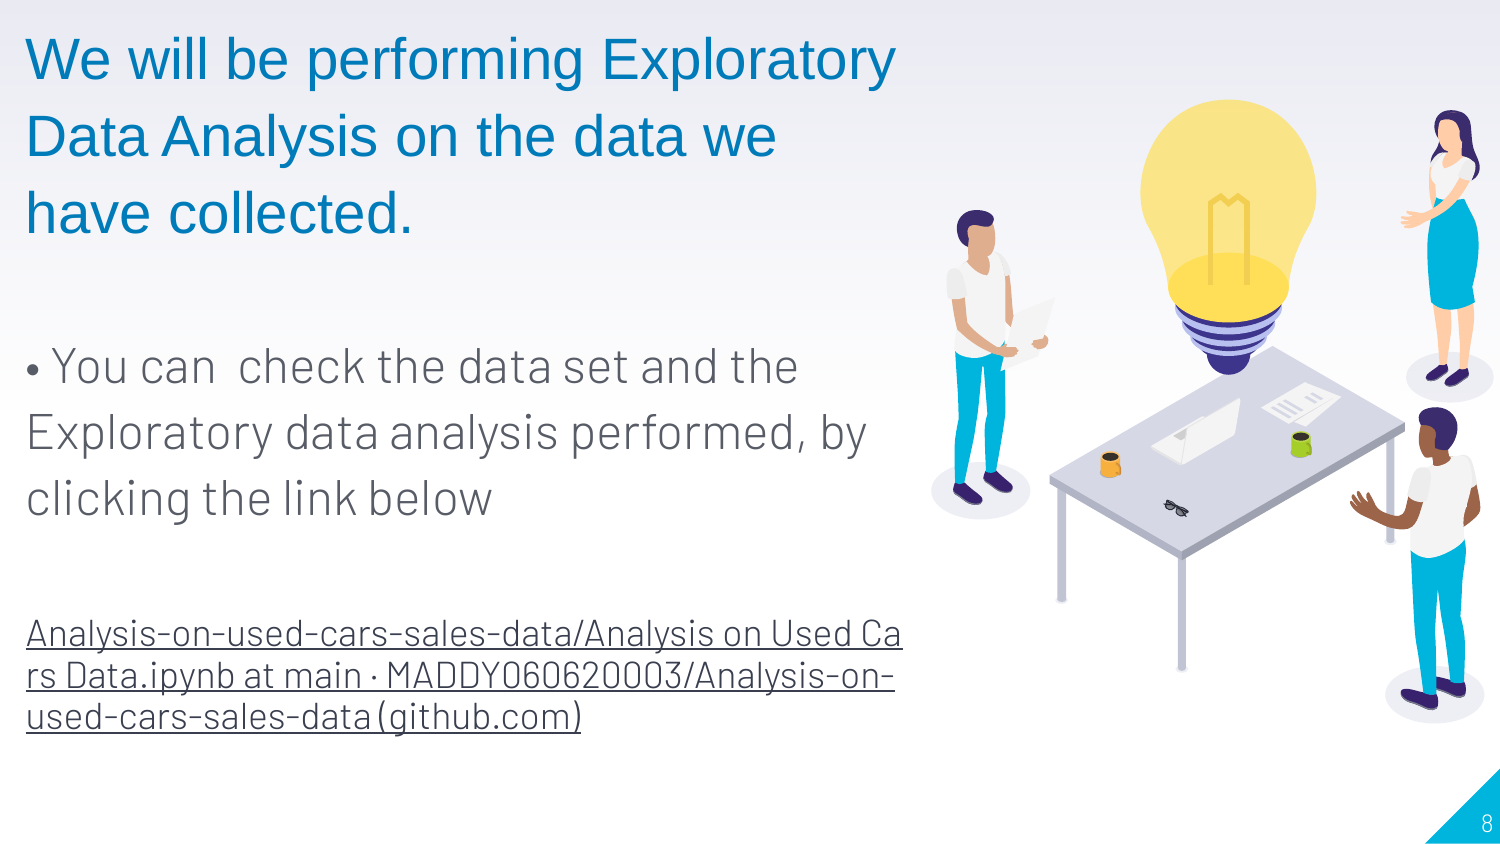

We will be performing Exploratory Data Analysis on the data we have collected.
• You can  check the data set and the Exploratory data analysis performed, by  clicking the link below
Analysis-on-used-cars-sales-data/Analysis on Used Cars Data.ipynb at main · MADDY060620003/Analysis-on-used-cars-sales-data (github.com)

8